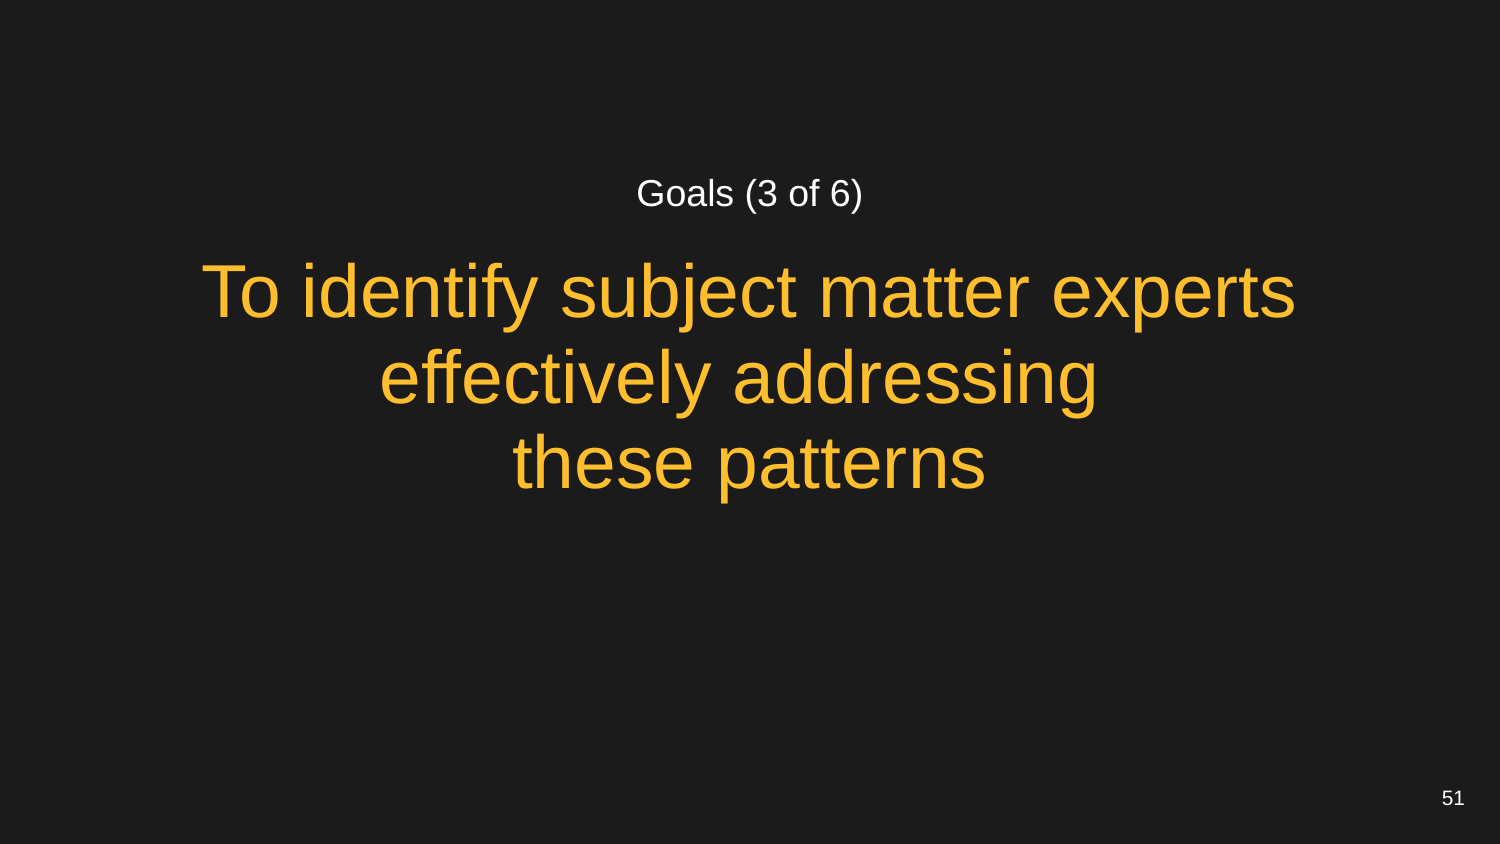

# Goals (3 of 6)
To identify subject matter experts effectively addressing
these patterns
51